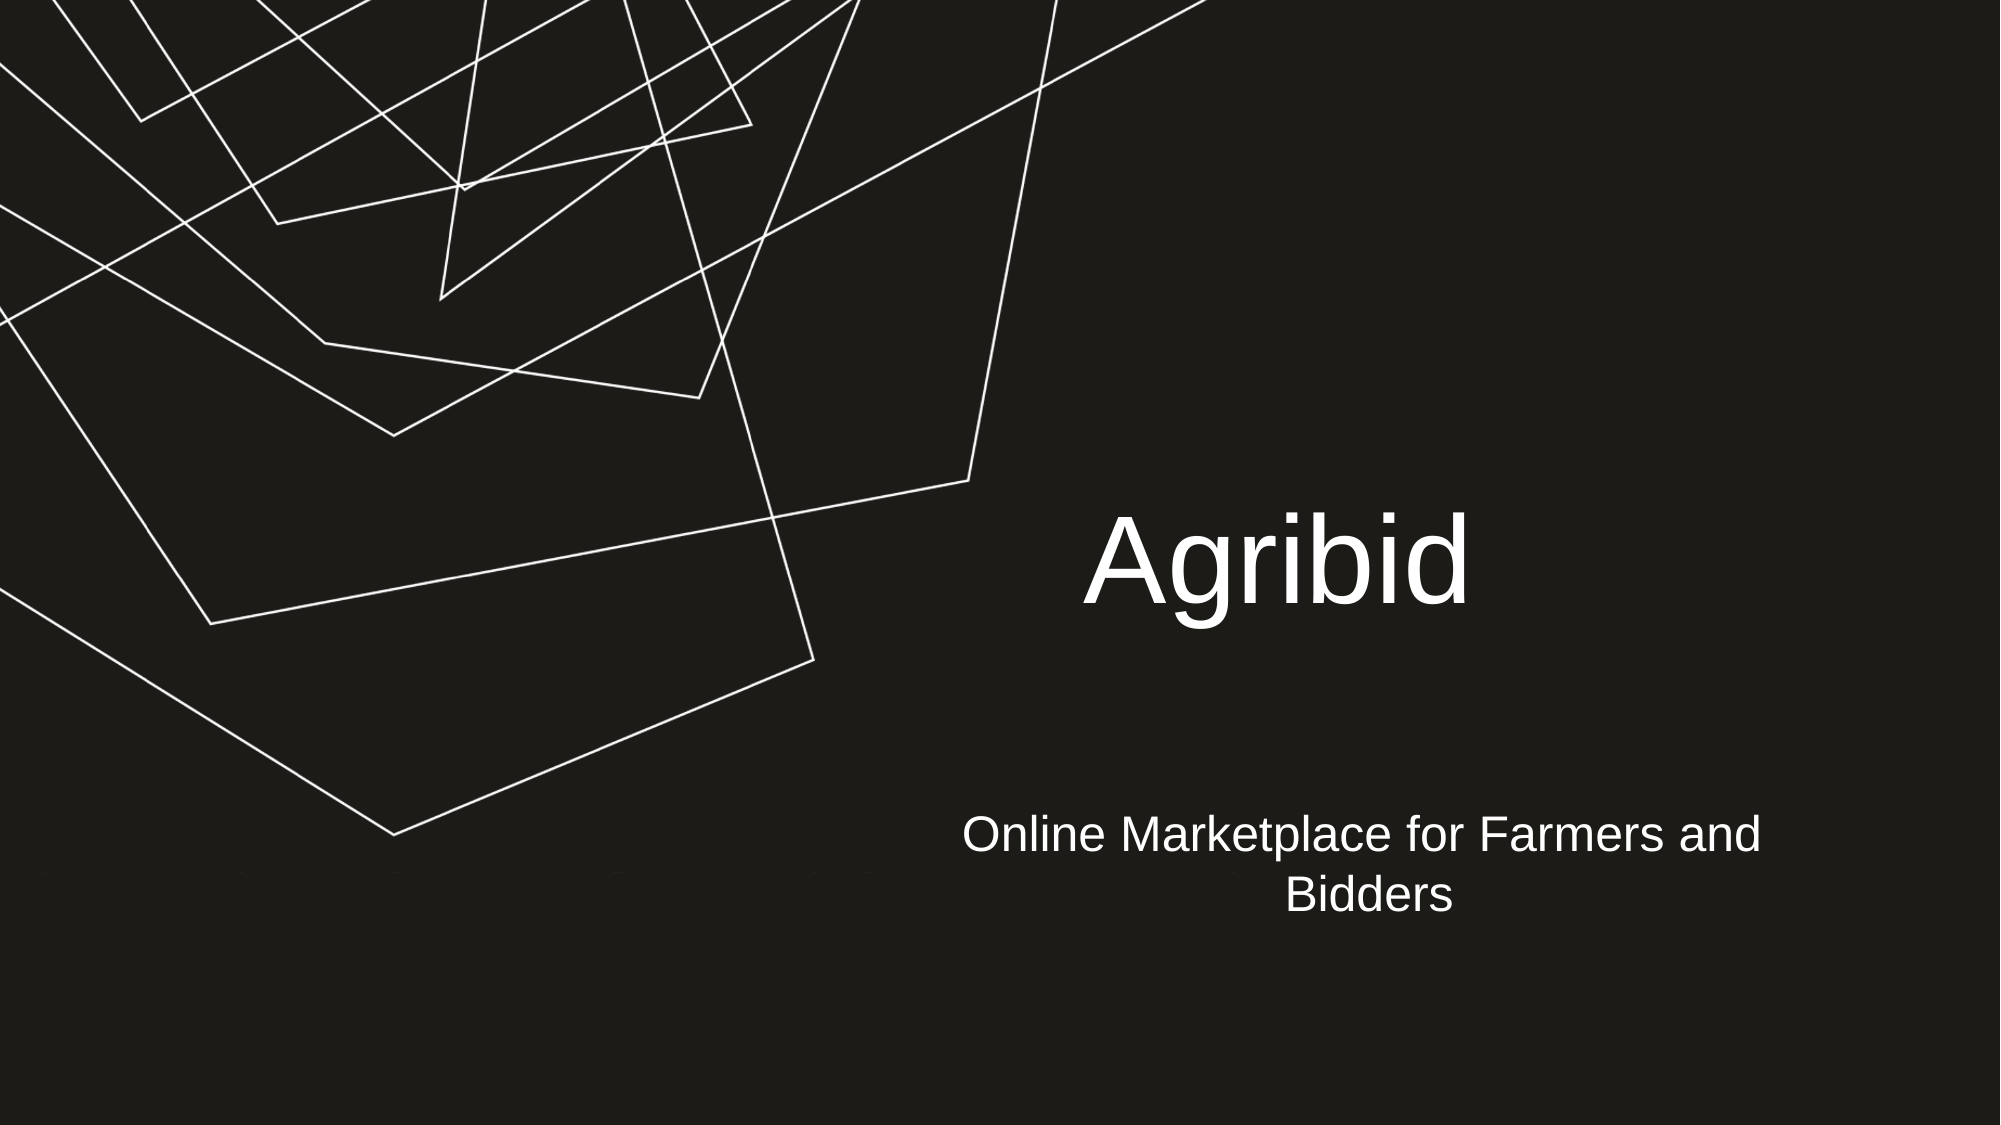

# Agribid
Online Marketplace for Farmers and
Bidders